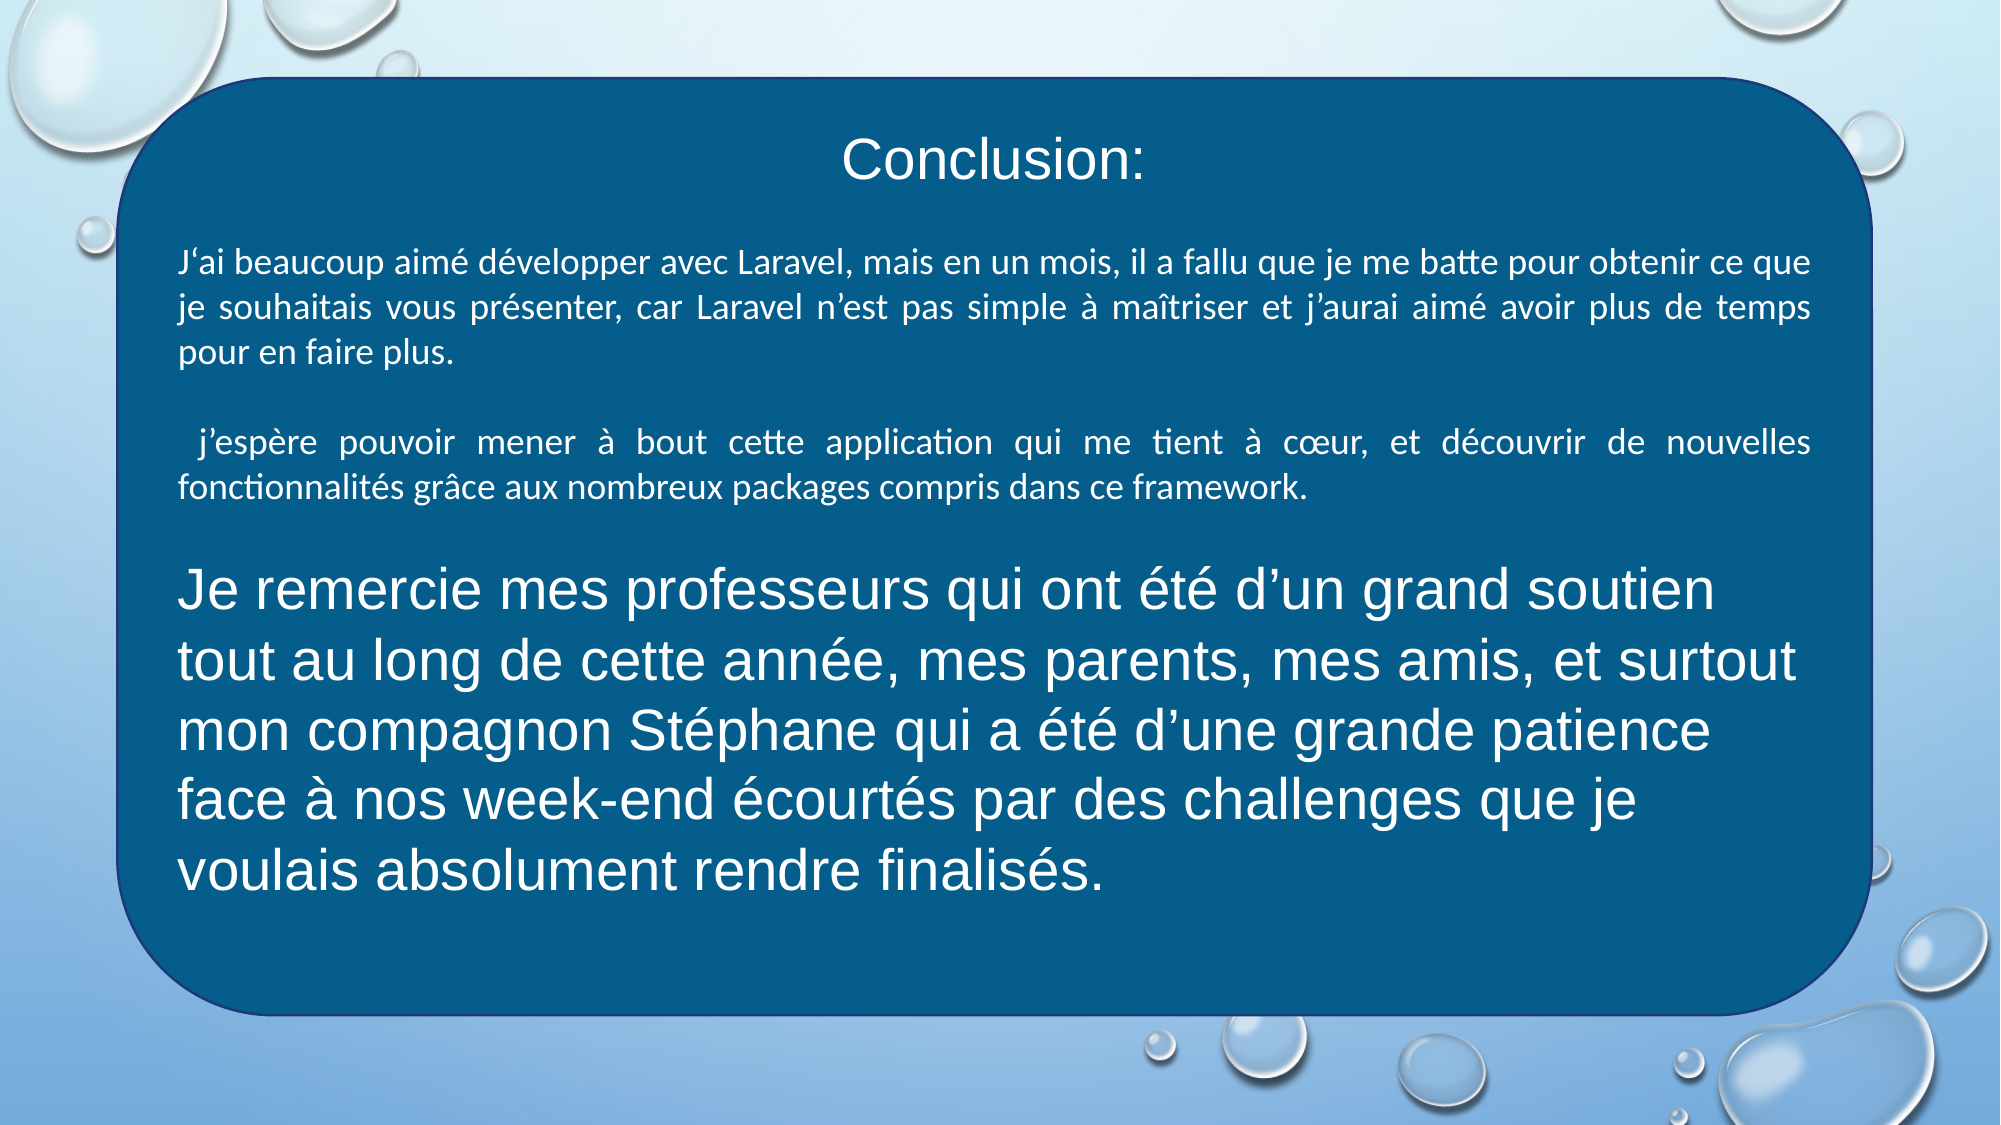

Conclusion:

J‘ai beaucoup aimé développer avec Laravel, mais en un mois, il a fallu que je me batte pour obtenir ce que je souhaitais vous présenter, car Laravel n’est pas simple à maîtriser et j’aurai aimé avoir plus de temps pour en faire plus.

 j’espère pouvoir mener à bout cette application qui me tient à cœur, et découvrir de nouvelles fonctionnalités grâce aux nombreux packages compris dans ce framework.

Je remercie mes professeurs qui ont été d’un grand soutien tout au long de cette année, mes parents, mes amis, et surtout mon compagnon Stéphane qui a été d’une grande patience face à nos week-end écourtés par des challenges que je voulais absolument rendre finalisés.